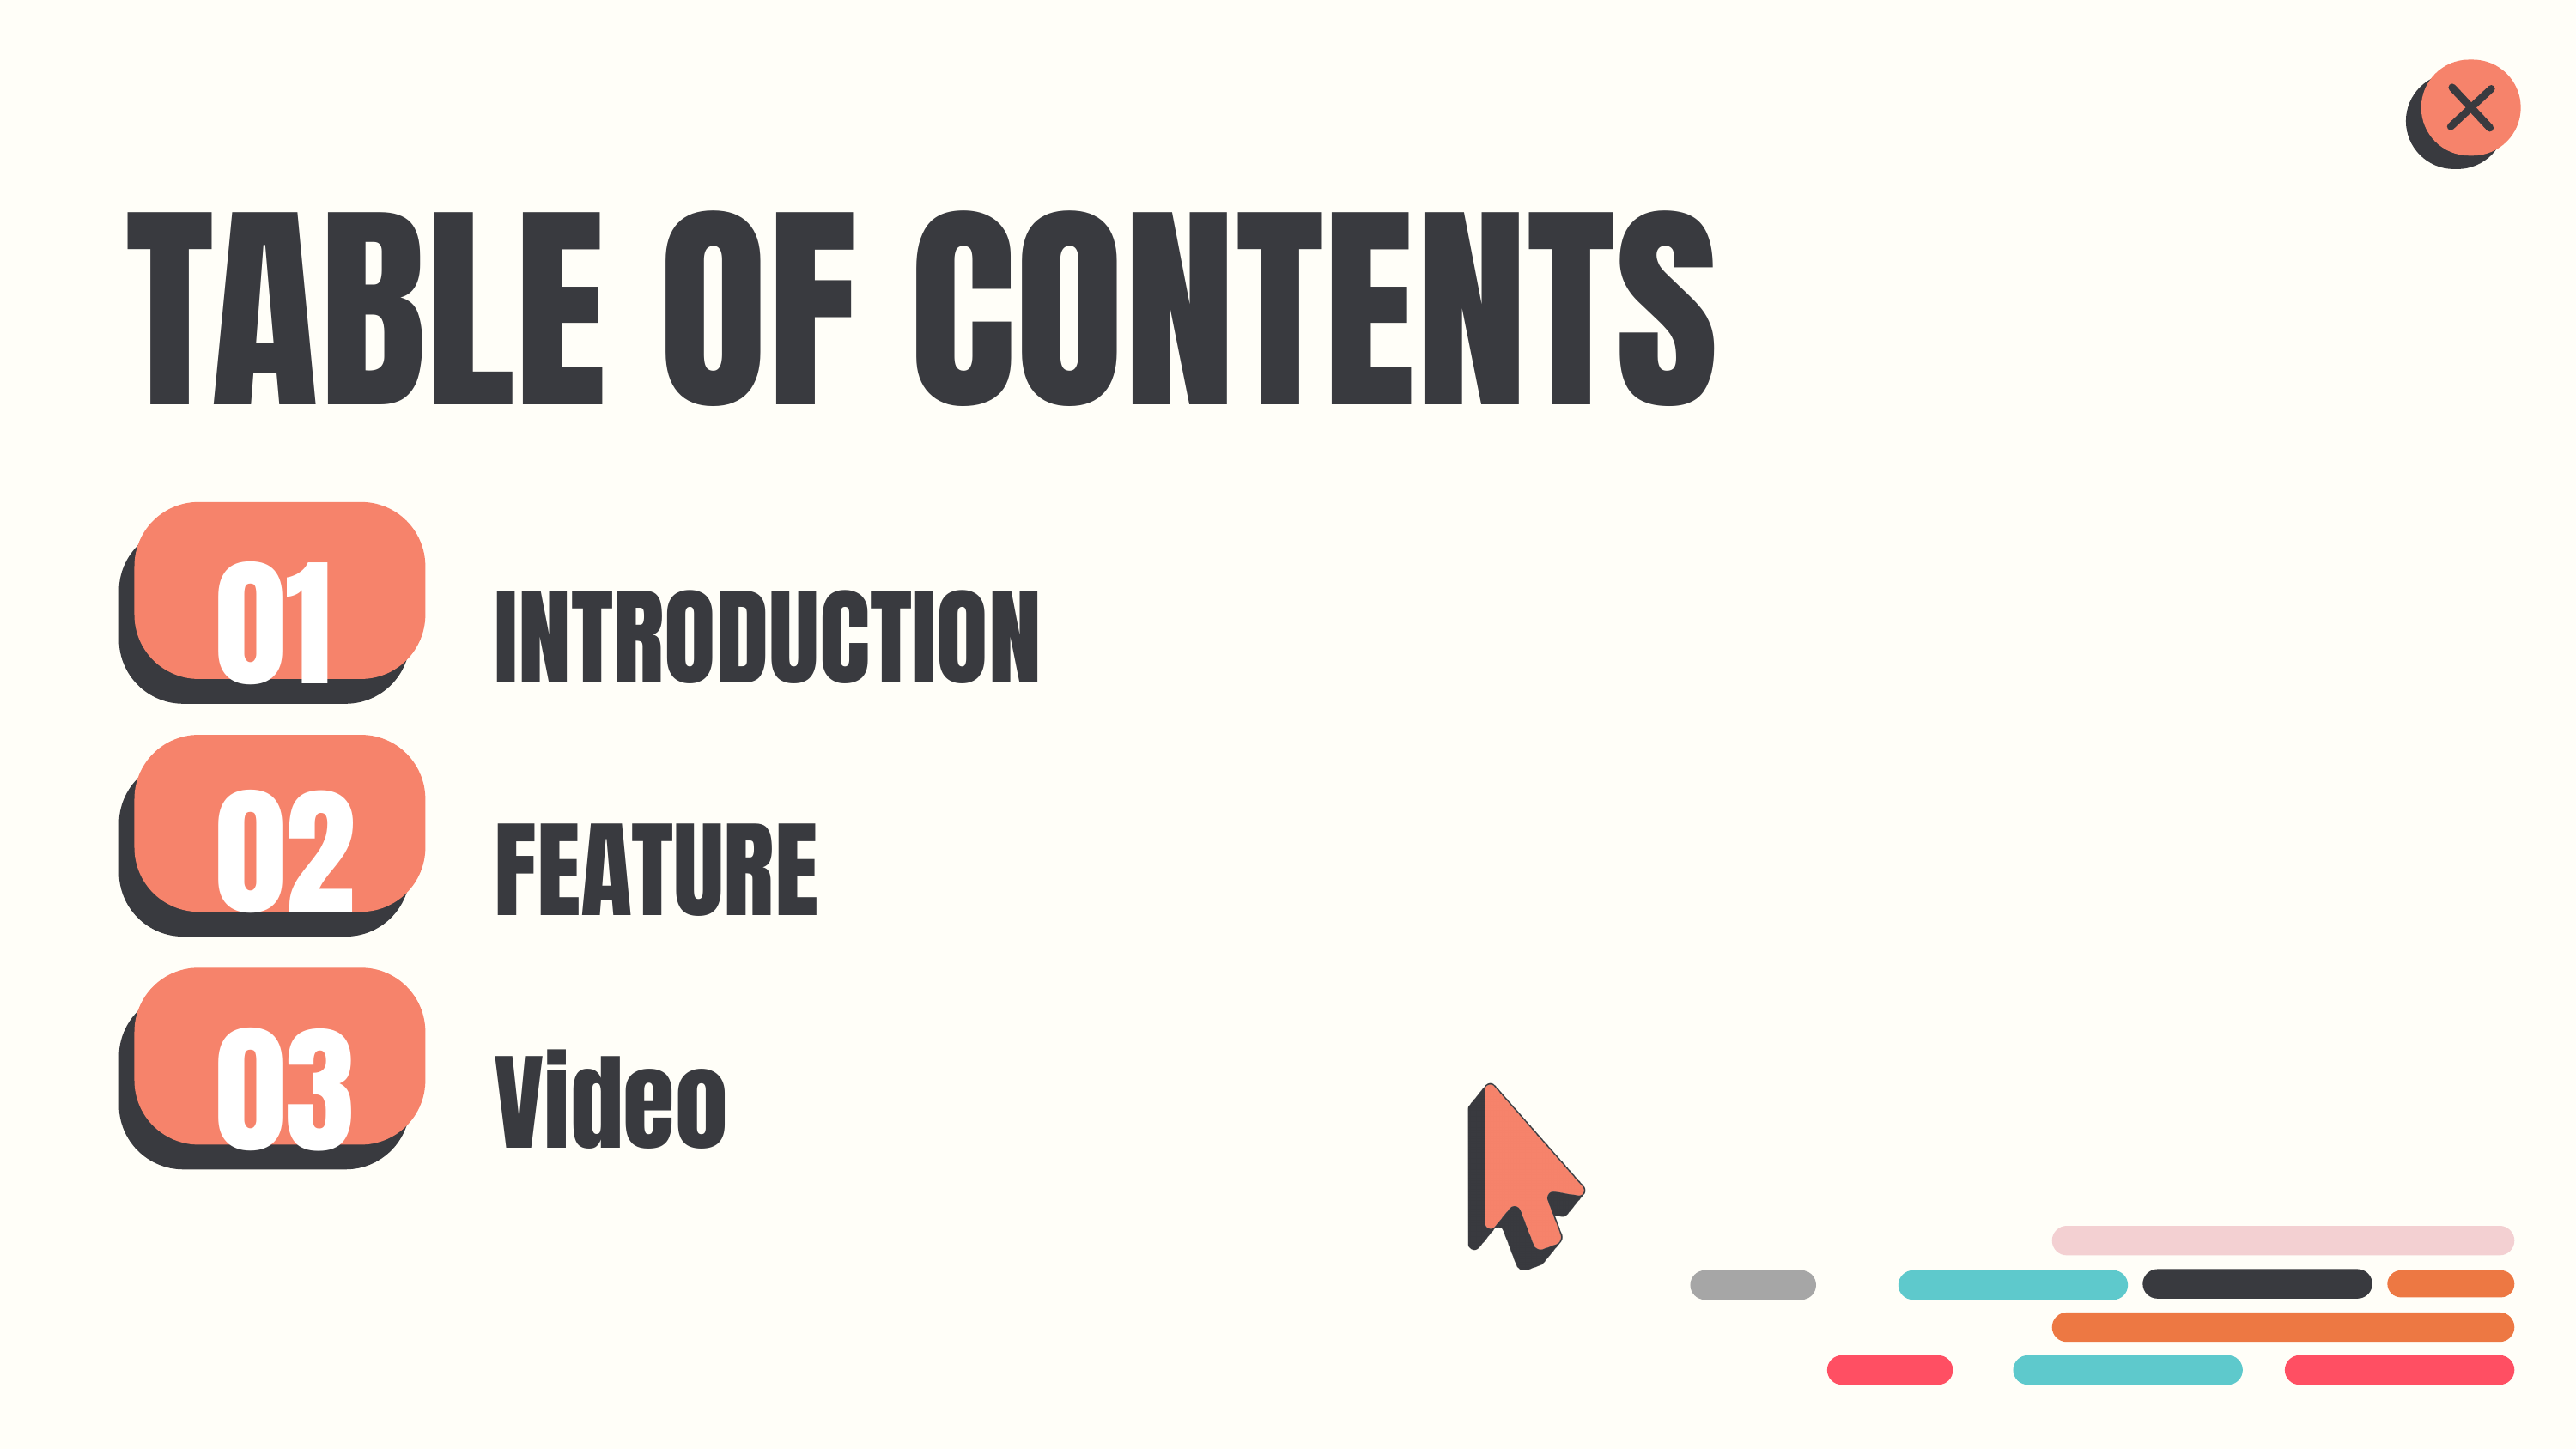

TABLE OF CONTENTS

01
INTRODUCTION

02
FEATURE

03
Video